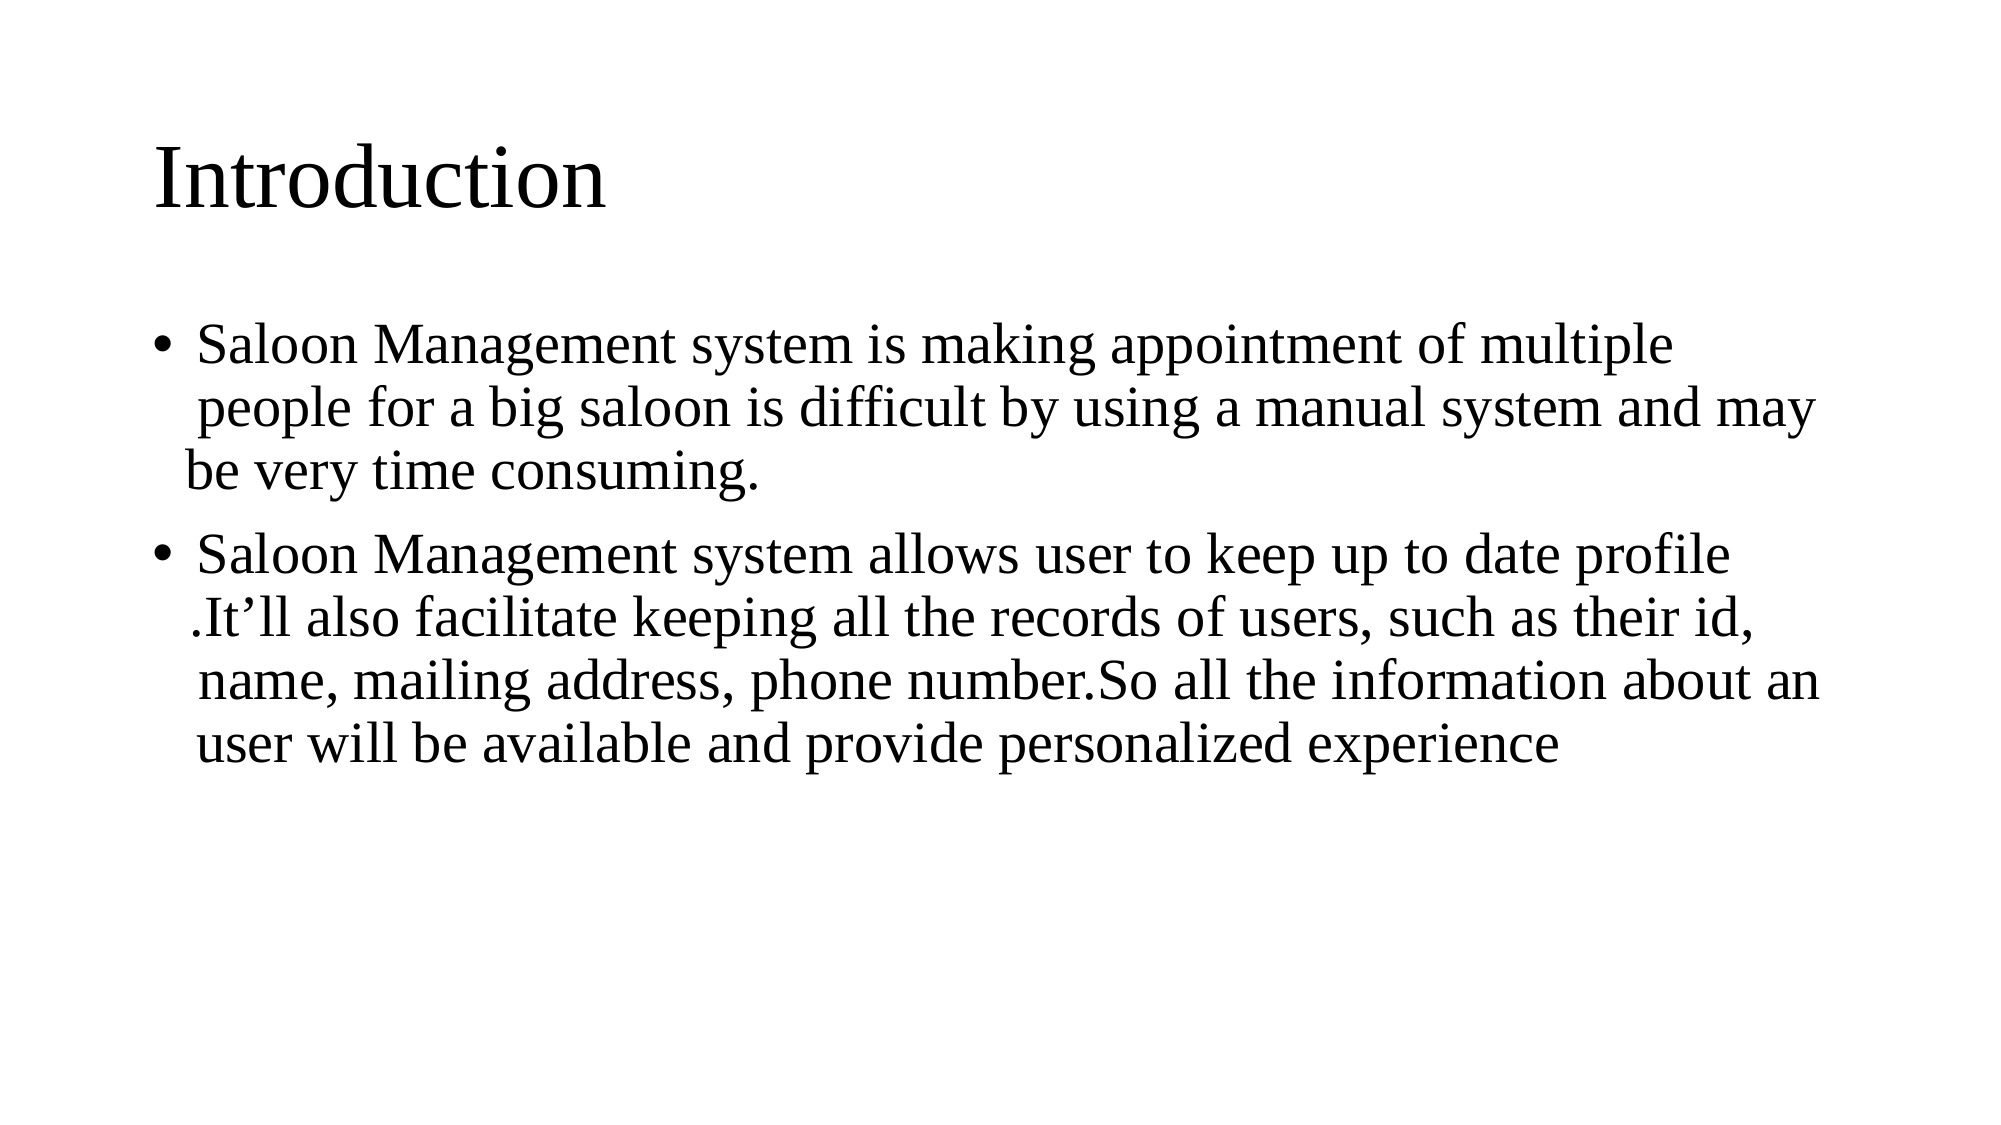

Introduction
•
Saloon Management system is making appointment of multiple
people for a big saloon is difficult by using a manual system and may
be very time consuming.
•
Saloon Management system allows user to keep up to date profile
.It’ll also facilitate keeping all the records of users, such as their id,
name, mailing address, phone number.So all the information about an
user will be available and provide personalized experience
# Click to edit Master title style
Click to edit Master subtitle style